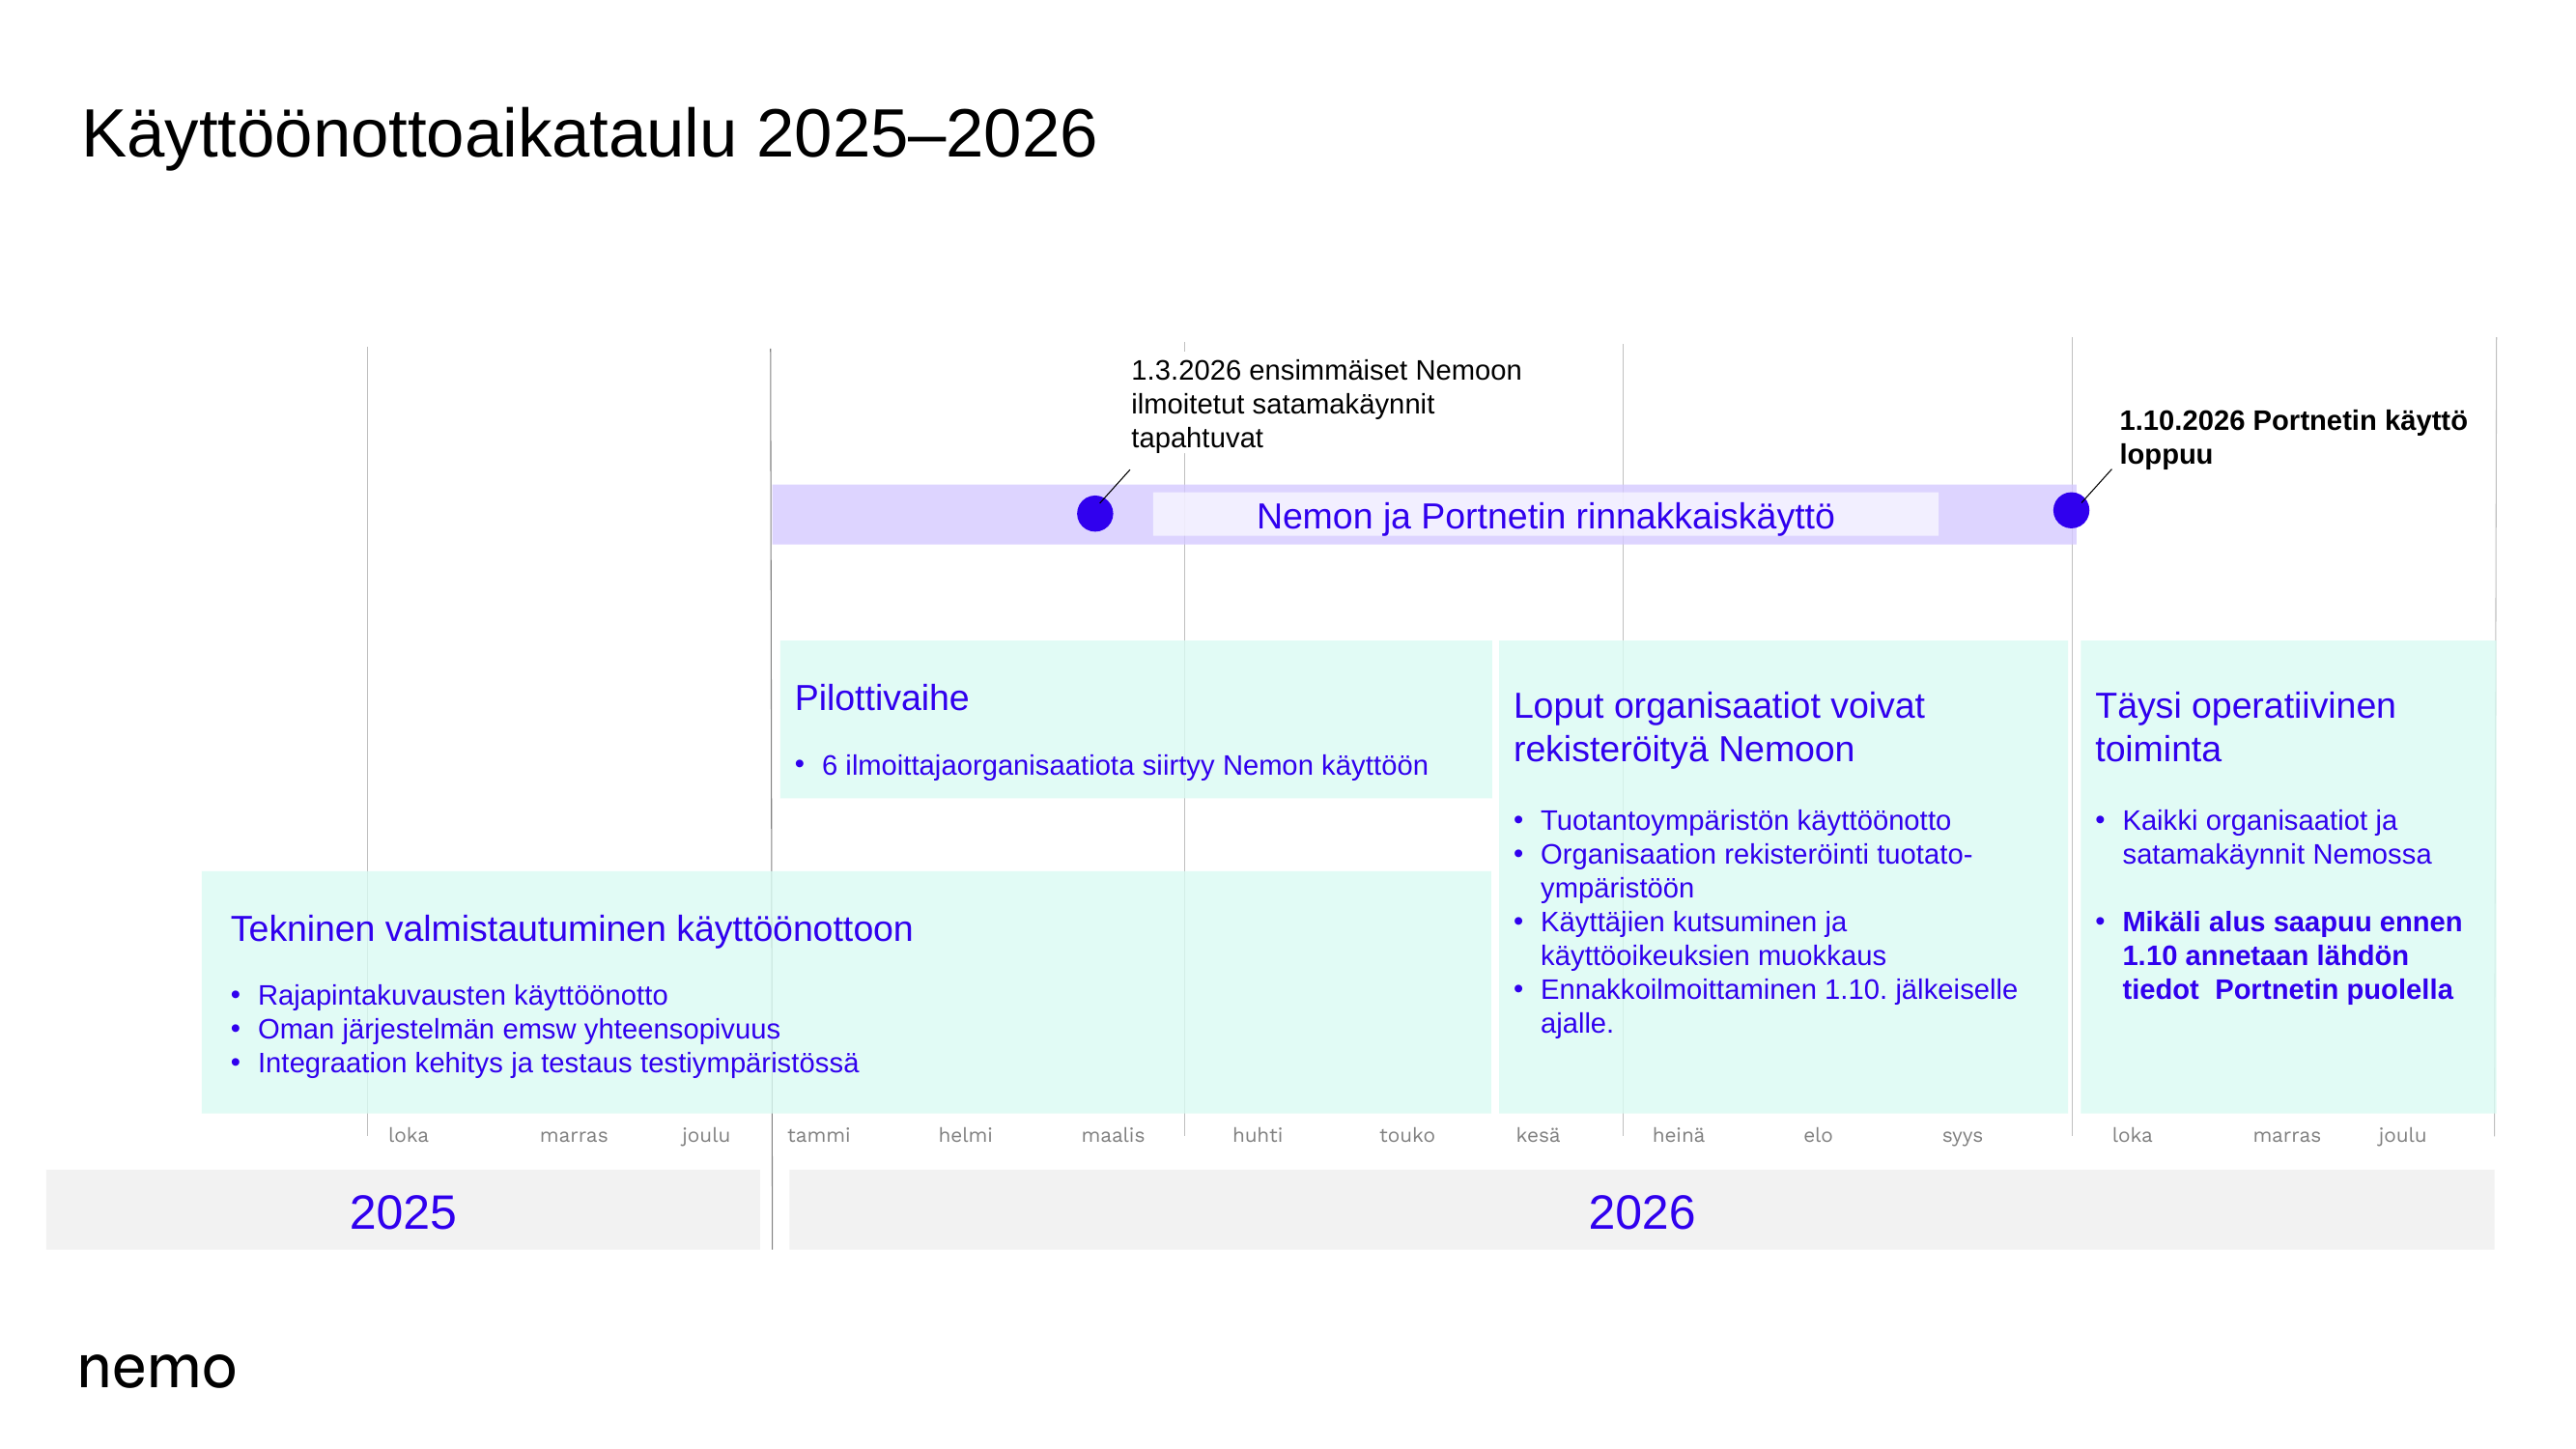

# Käyttöönottoaikataulu 2025–2026
1.3.2026 ensimmäiset Nemoon ilmoitetut satamakäynnit tapahtuvat
1.10.2026 Portnetin käyttö loppuu

Nemon ja Portnetin rinnakkaiskäyttö

Pilottivaihe

6 ilmoittajaorganisaatiota siirtyy Nemon käyttöön

Loput organisaatiot voivat rekisteröityä Nemoon

Tuotantoympäristön käyttöönotto
Organisaation rekisteröinti tuotato-ympäristöön
Käyttäjien kutsuminen ja käyttöoikeuksien muokkaus
Ennakkoilmoittaminen 1.10. jälkeiselle ajalle.

Täysi operatiivinen toiminta

Kaikki organisaatiot ja
satamakäynnit Nemossa
Mikäli alus saapuu ennen 1.10 annetaan lähdön tiedot  Portnetin puolella

Tekninen valmistautuminen käyttöönottoon

Rajapintakuvausten käyttöönotto
Oman järjestelmän emsw yhteensopivuus
Integraation kehitys ja testaus testiympäristössä

loka
marras
joulu
tammi
helmi
maalis
huhti
touko
kesä
heinä
elo
syys
loka
marras
joulu
2025
2026